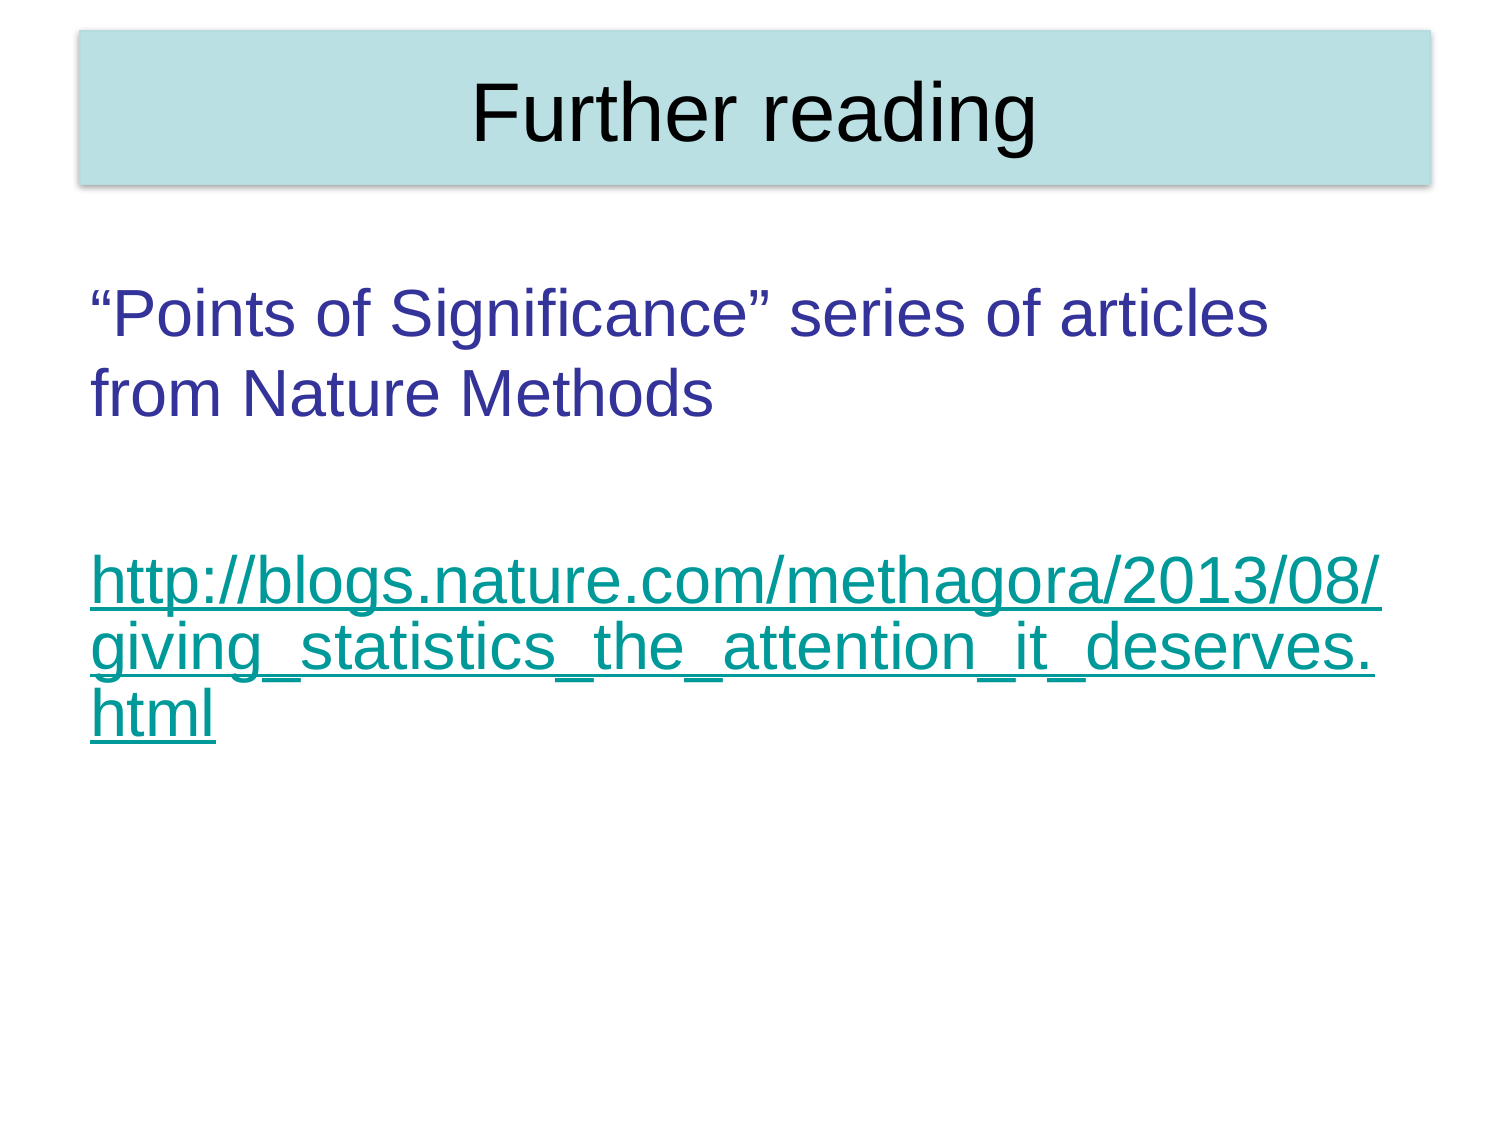

Further reading
# Future Classes
“Points of Significance” series of articles from Nature Methods

http://blogs.nature.com/methagora/2013/08/giving_statistics_the_attention_it_deserves.html